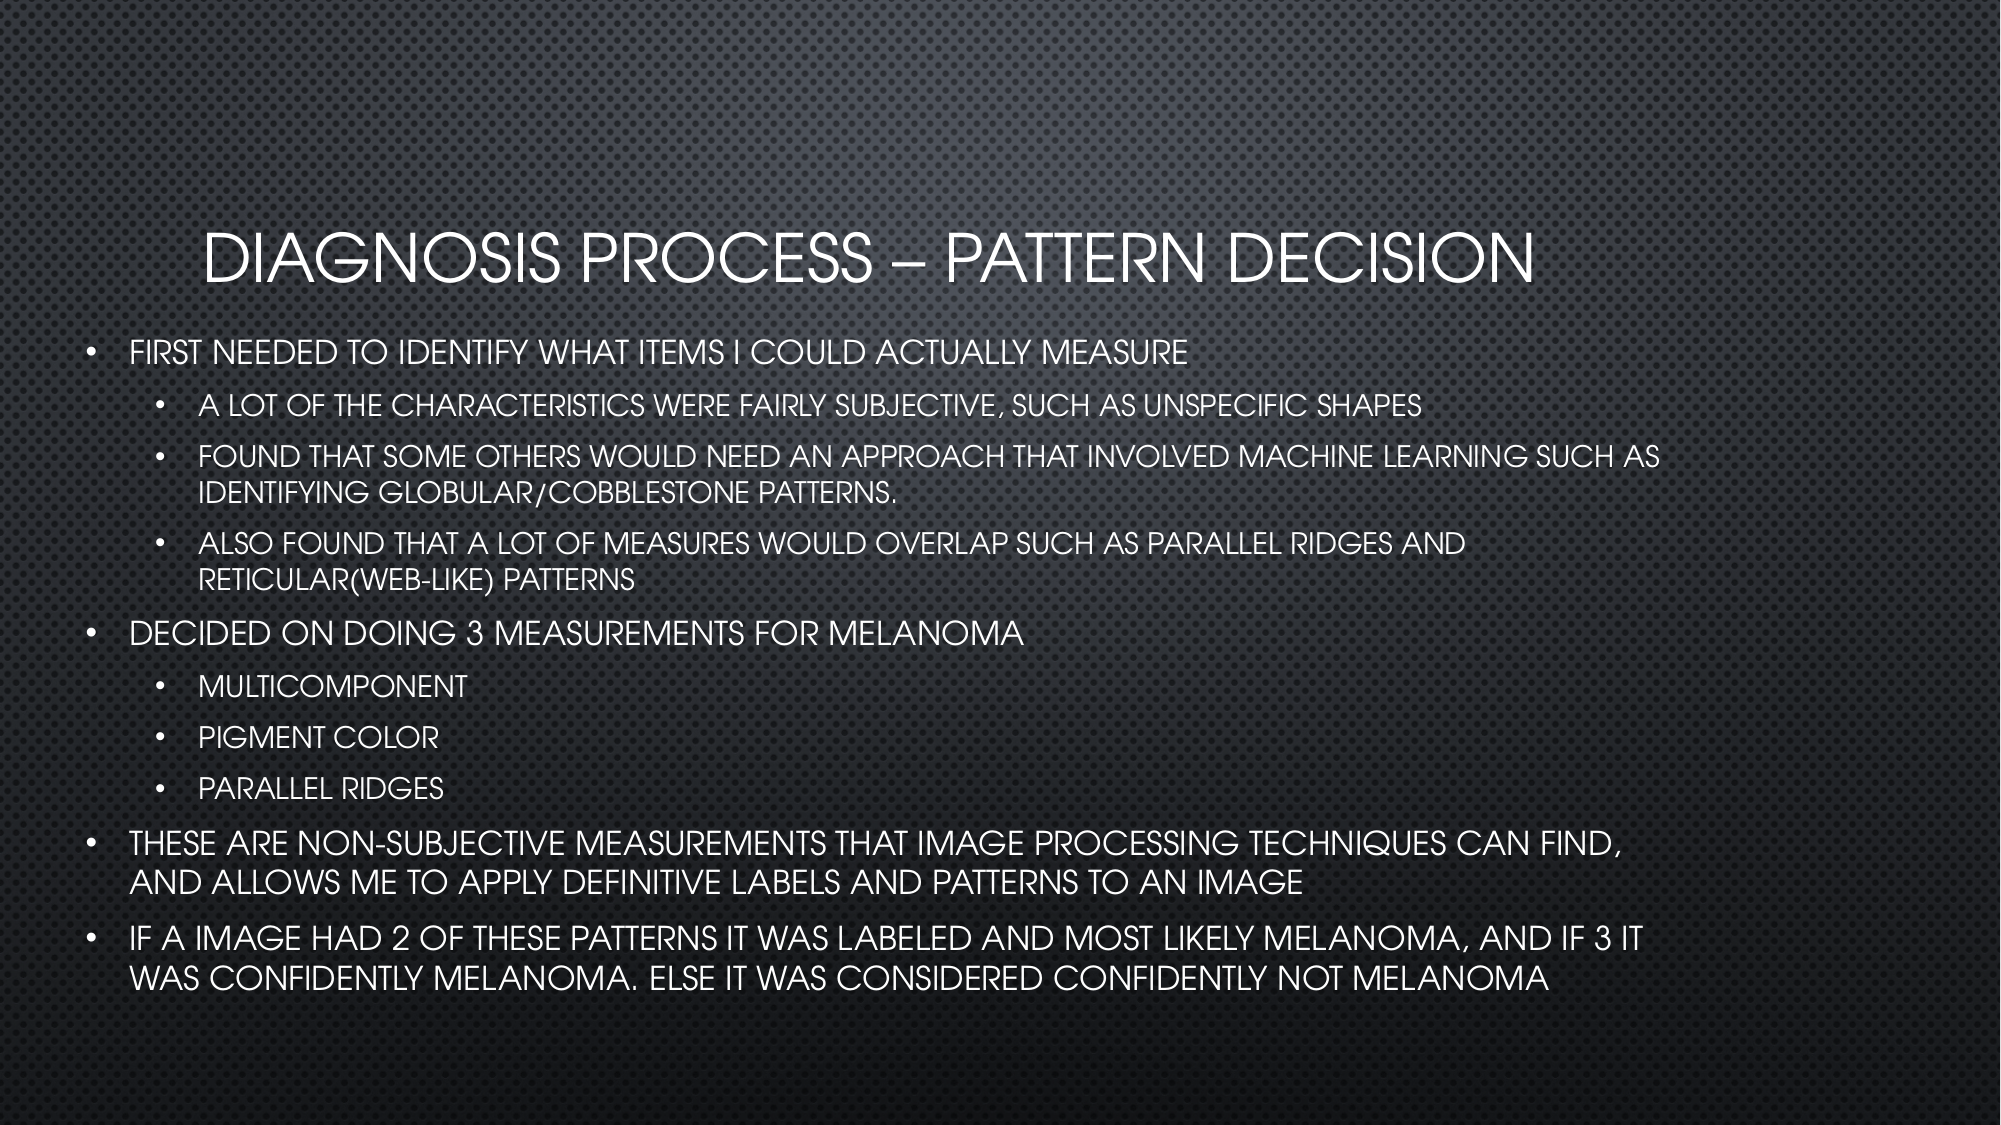

# Diagnosis Process – Pattern decision
First needed to identify what items I could actually measure
A lot of the characteristics were fairly subjective, such as unspecific shapes
Found that some others would need an approach that involved machine learning such as identifying globular/cobblestone patterns.
Also found that a lot of measures would overlap such as parallel ridges and reticular(web-like) patterns
Decided on doing 3 measurements for melanoma
Multicomponent
Pigment Color
Parallel Ridges
These are non-subjective measurements that image processing techniques can find, and allows me to apply definitive labels and patterns to an image
If a image had 2 of these patterns it was labeled and most likely melanoma, and if 3 it was confidently melanoma. Else it was considered confidently NOT melanoma